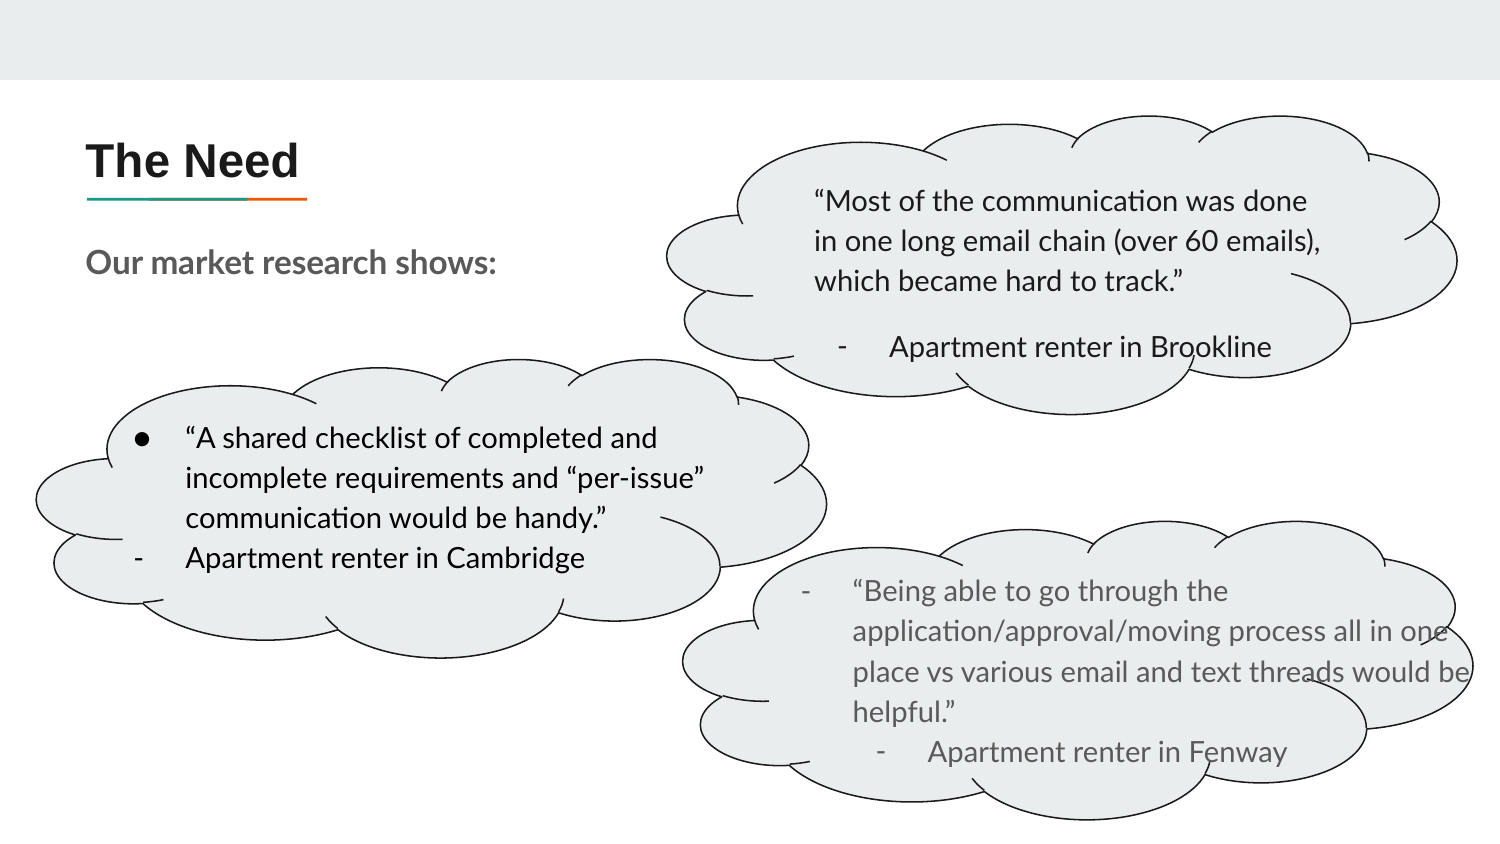

# The Need
“Most of the communication was done in one long email chain (over 60 emails), which became hard to track.”
Apartment renter in Brookline
Our market research shows:

“A shared checklist of completed and incomplete requirements and “per-issue” communication would be handy.”
Apartment renter in Cambridge

“Being able to go through the application/approval/moving process all in one place vs various email and text threads would be helpful.”
Apartment renter in Fenway